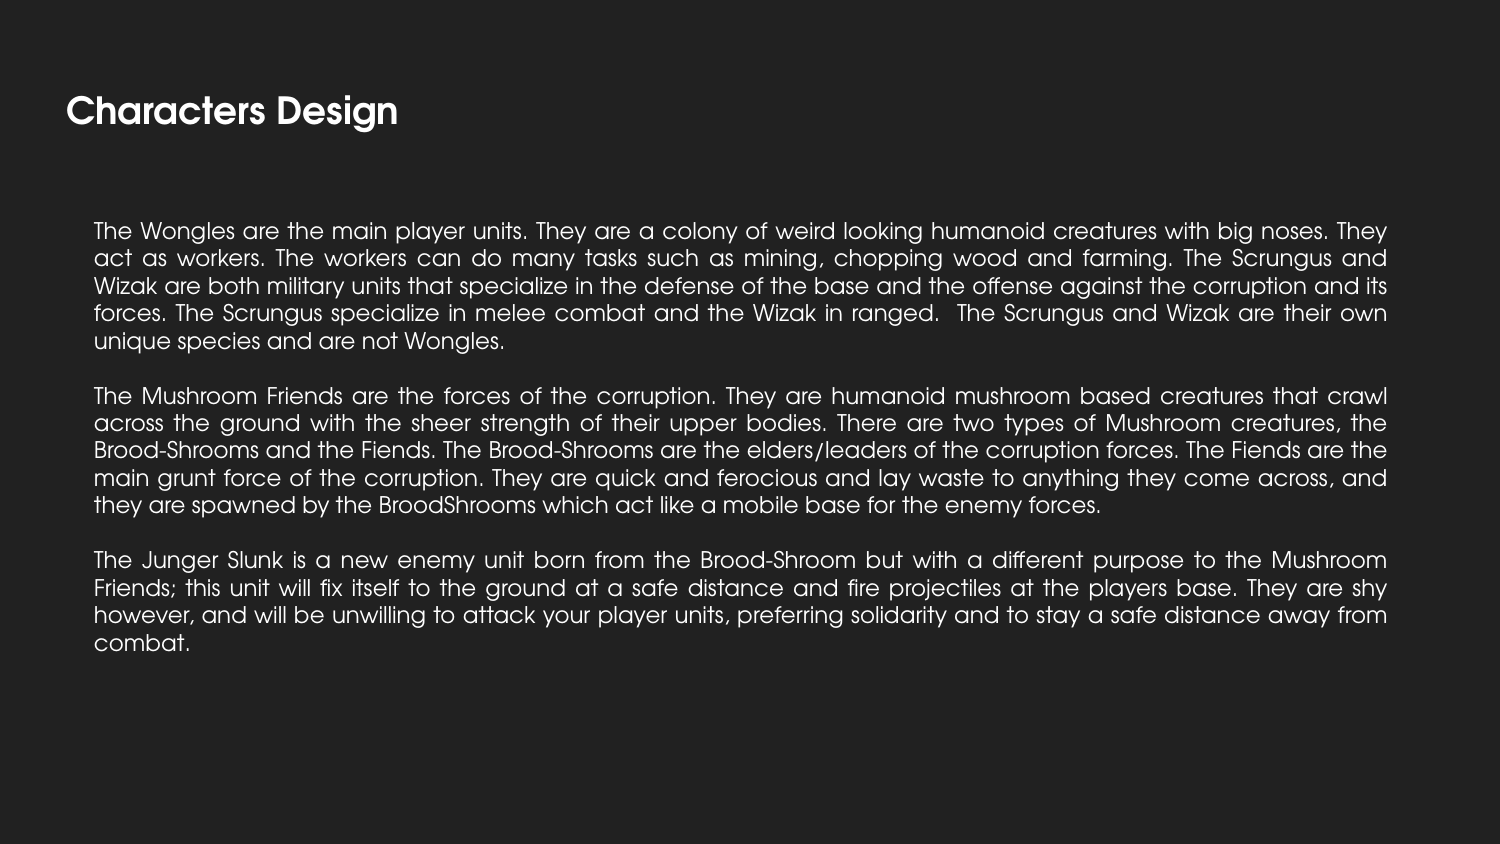

# Characters Design

The Wongles are the main player units. They are a colony of weird looking humanoid creatures with big noses. They act as workers. The workers can do many tasks such as mining, chopping wood and farming. The Scrungus and Wizak are both military units that specialize in the defense of the base and the offense against the corruption and its forces. The Scrungus specialize in melee combat and the Wizak in ranged.  The Scrungus and Wizak are their own unique species and are not Wongles.

The Mushroom Friends are the forces of the corruption. They are humanoid mushroom based creatures that crawl across the ground with the sheer strength of their upper bodies. There are two types of Mushroom creatures, the Brood-Shrooms and the Fiends. The Brood-Shrooms are the elders/leaders of the corruption forces. The Fiends are the main grunt force of the corruption. They are quick and ferocious and lay waste to anything they come across, and they are spawned by the BroodShrooms which act like a mobile base for the enemy forces.

The Junger Slunk is a new enemy unit born from the Brood-Shroom but with a different purpose to the Mushroom Friends; this unit will fix itself to the ground at a safe distance and fire projectiles at the players base. They are shy however, and will be unwilling to attack your player units, preferring solidarity and to stay a safe distance away from combat.